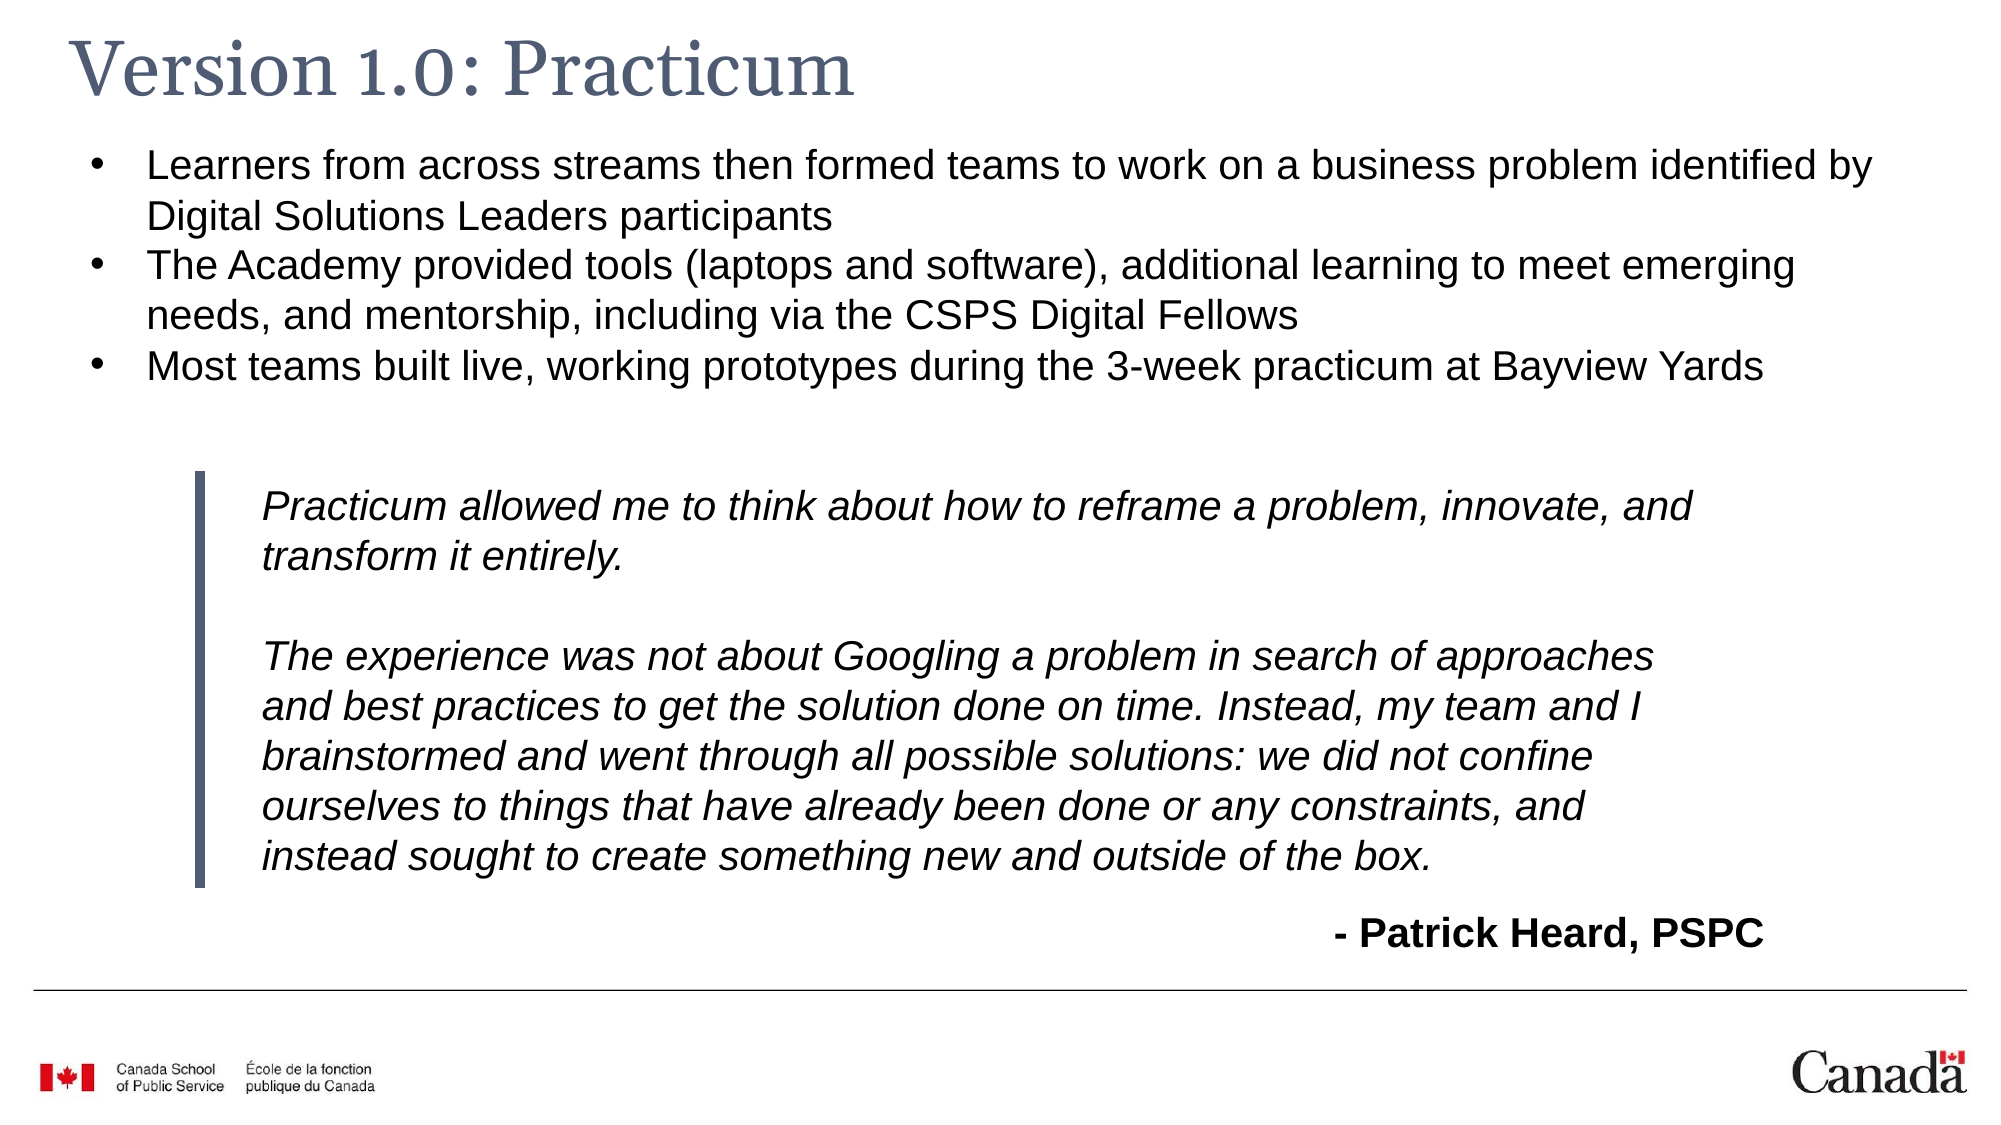

# Version 1.0: Practicum

Learners from across streams then formed teams to work on a business problem identified by Digital Solutions Leaders participants
The Academy provided tools (laptops and software), additional learning to meet emerging needs, and mentorship, including via the CSPS Digital Fellows
Most teams built live, working prototypes during the 3-week practicum at Bayview Yards

Practicum allowed me to think about how to reframe a problem, innovate, and transform it entirely.

The experience was not about Googling a problem in search of approaches and best practices to get the solution done on time. Instead, my team and I brainstormed and went through all possible solutions: we did not confine ourselves to things that have already been done or any constraints, and instead sought to create something new and outside of the box.

- Patrick Heard, PSPC